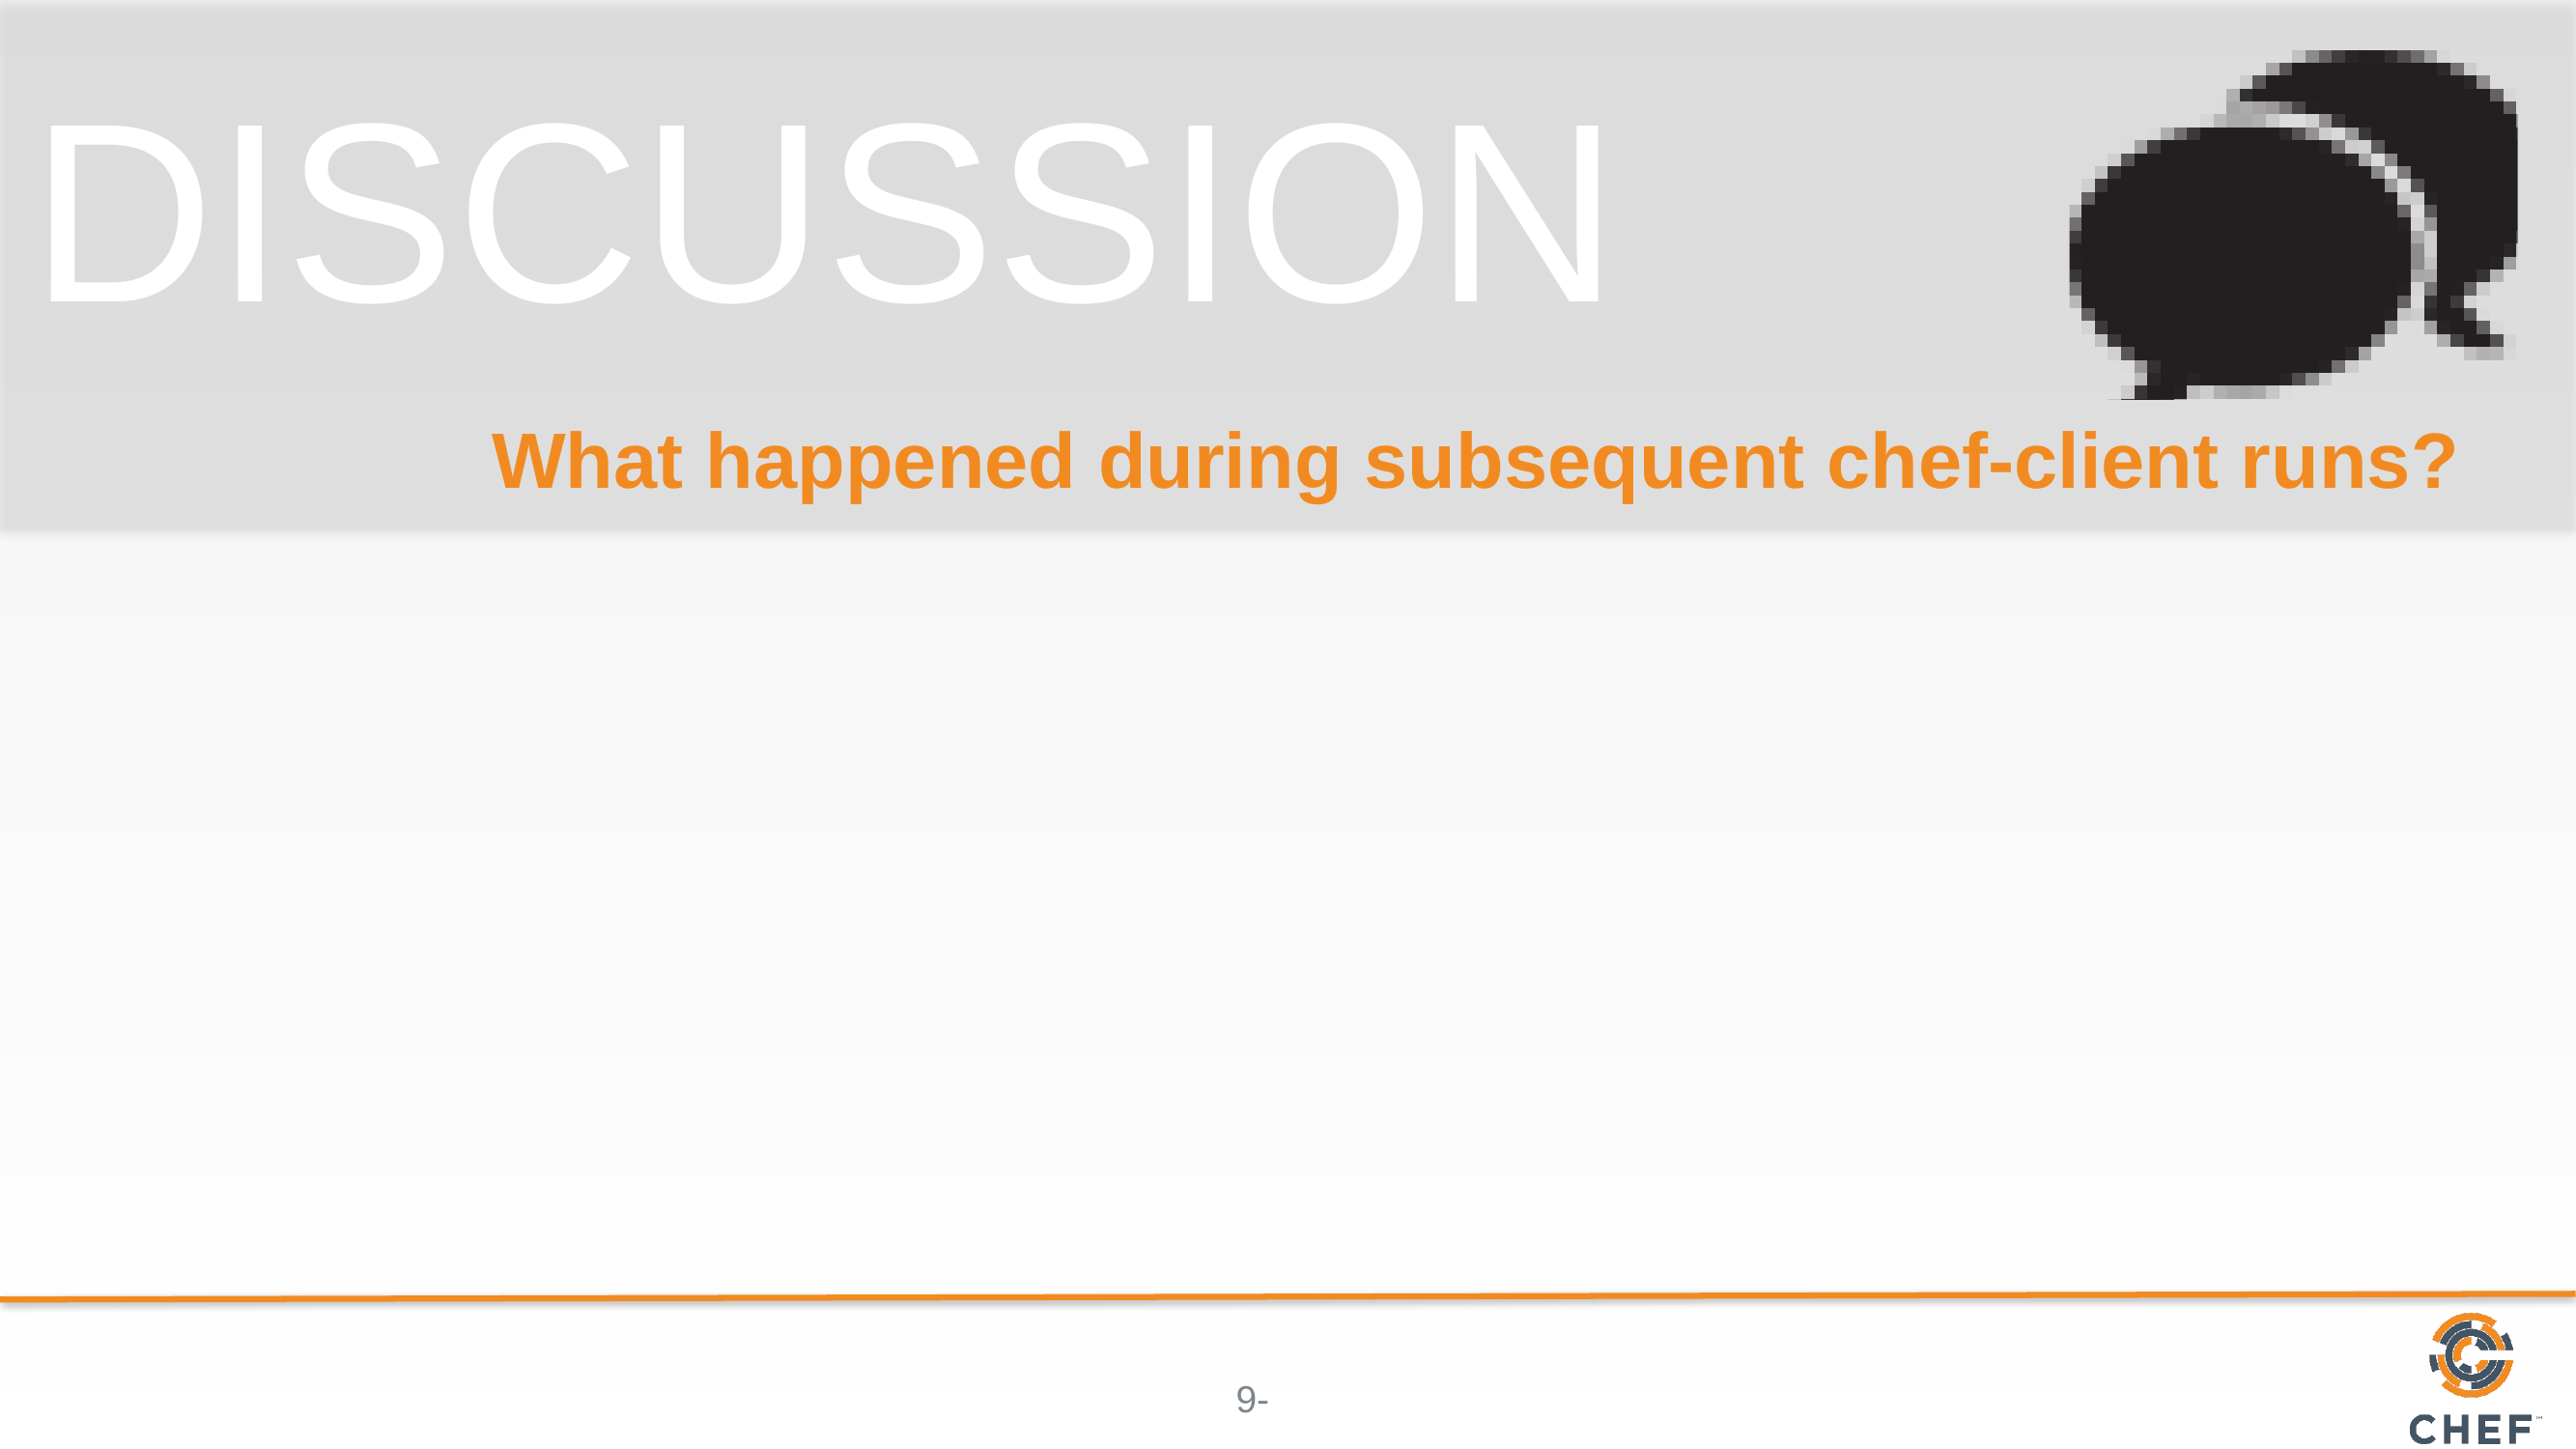

# What happened during subsequent chef-client runs?